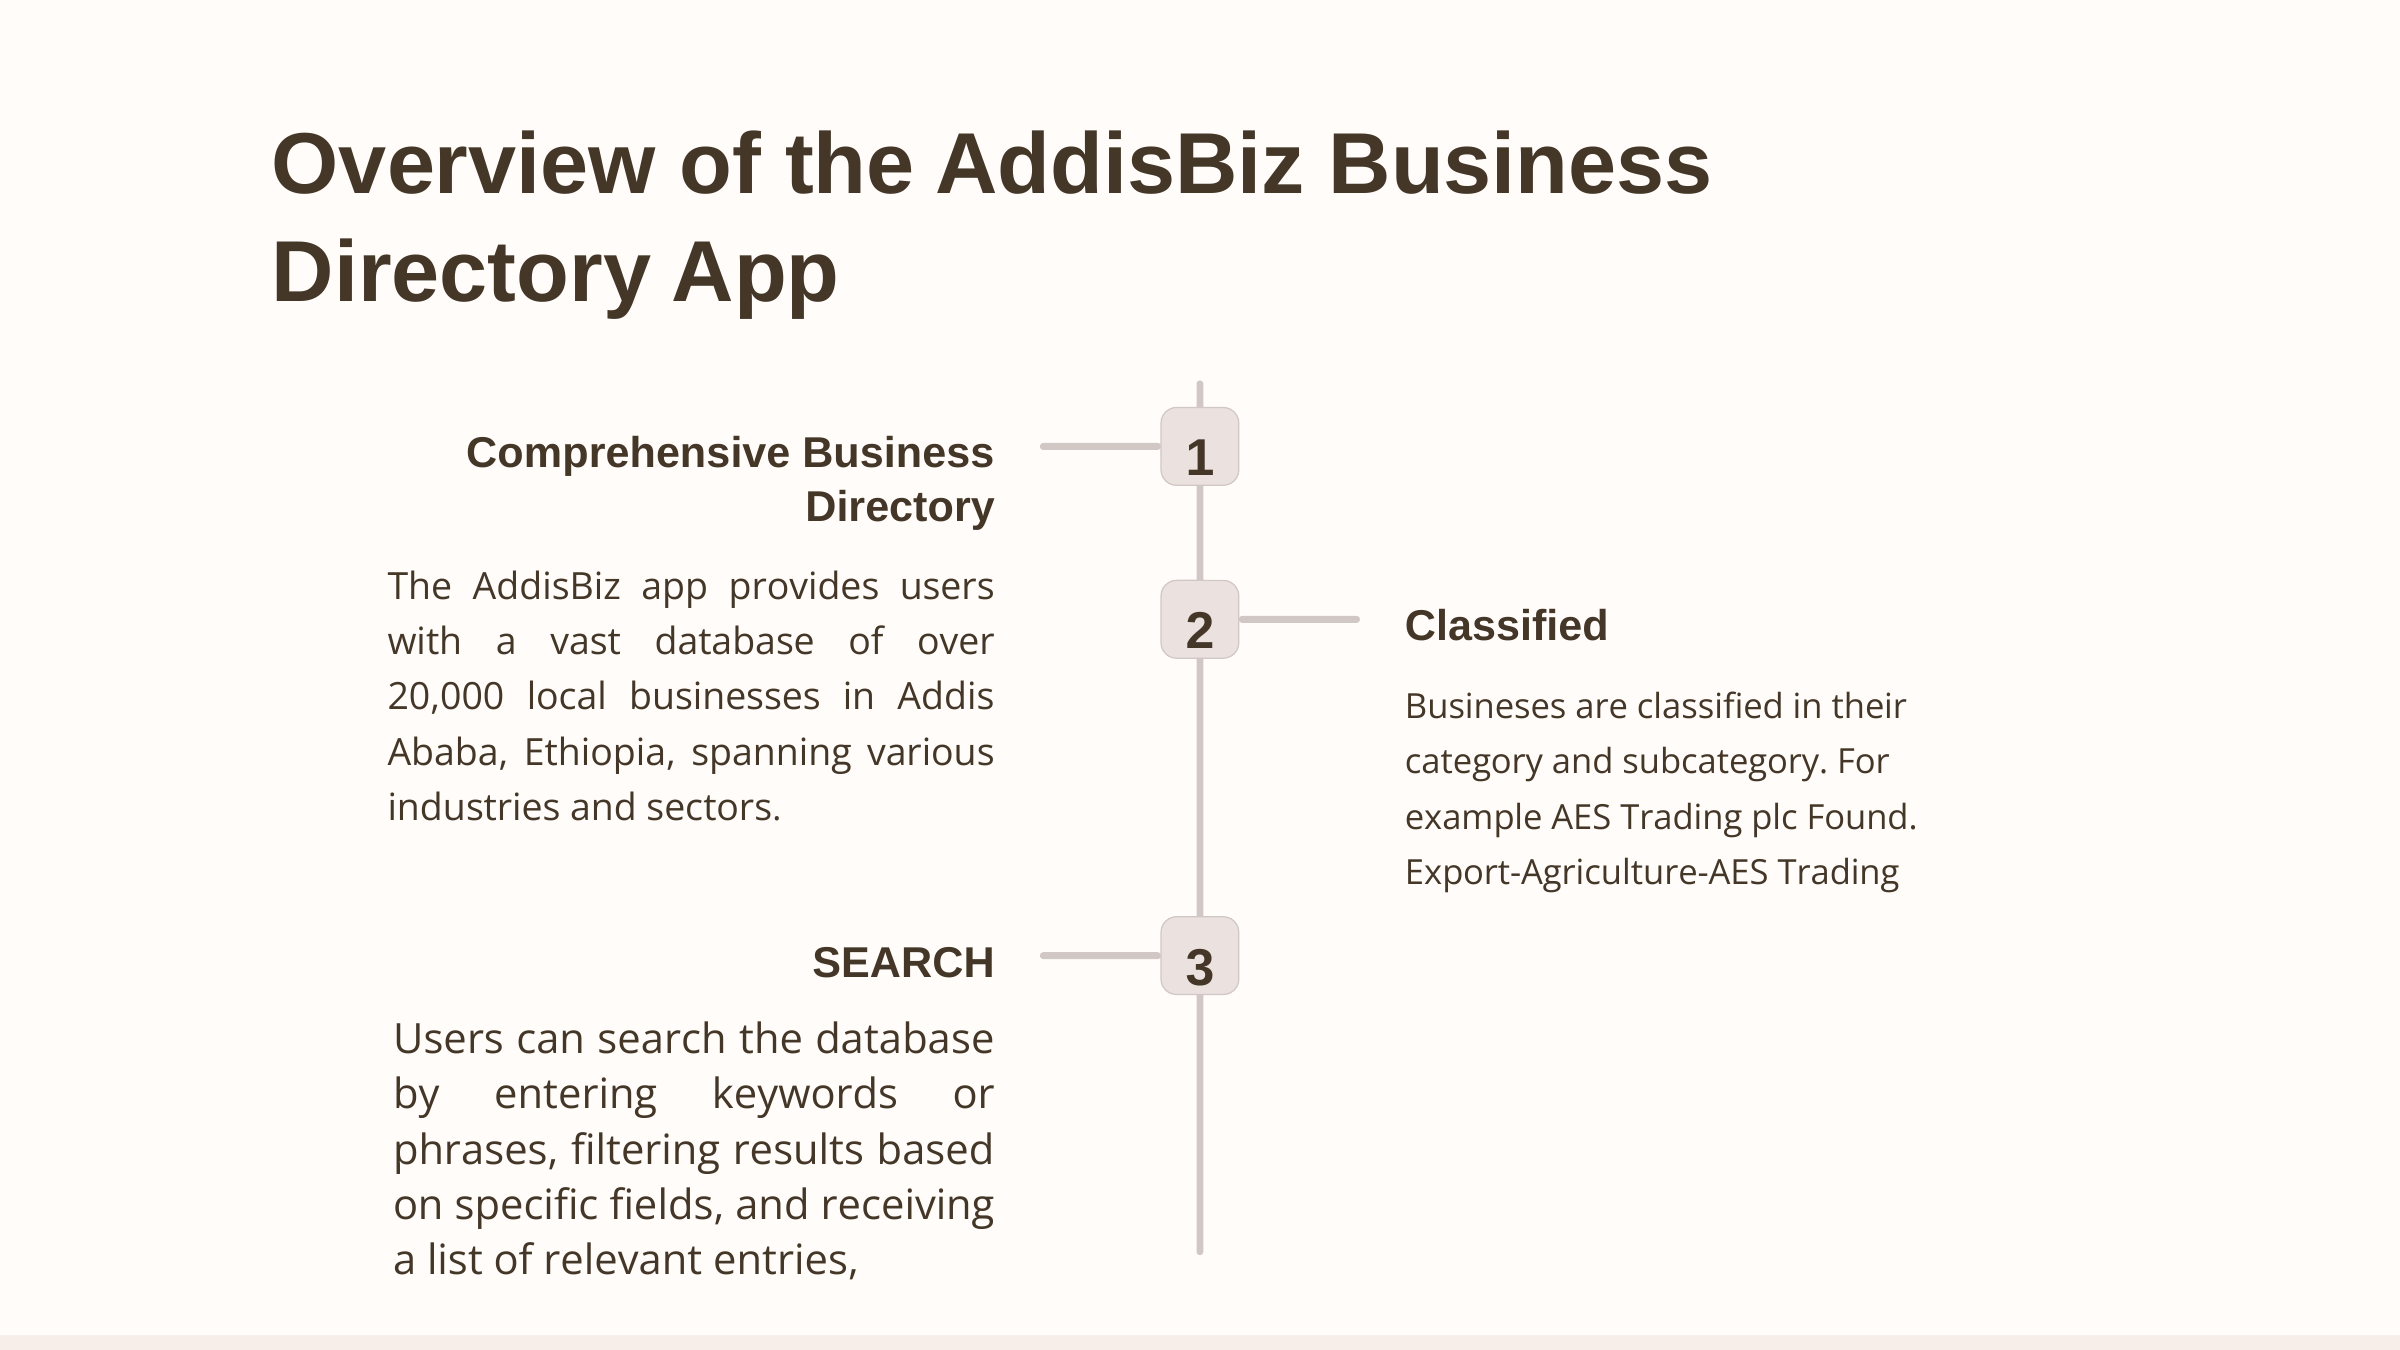

Overview of the AddisBiz Business Directory App

1
Comprehensive Business Directory

The AddisBiz app provides users with a vast database of over 20,000 local businesses in Addis Ababa, Ethiopia, spanning various industries and sectors.

2
Classified

Busineses are classified in their category and subcategory. For example AES Trading plc Found. Export-Agriculture-AES Trading

3
SEARCH

Users can search the database by entering keywords or phrases, filtering results based on specific fields, and receiving a list of relevant entries,